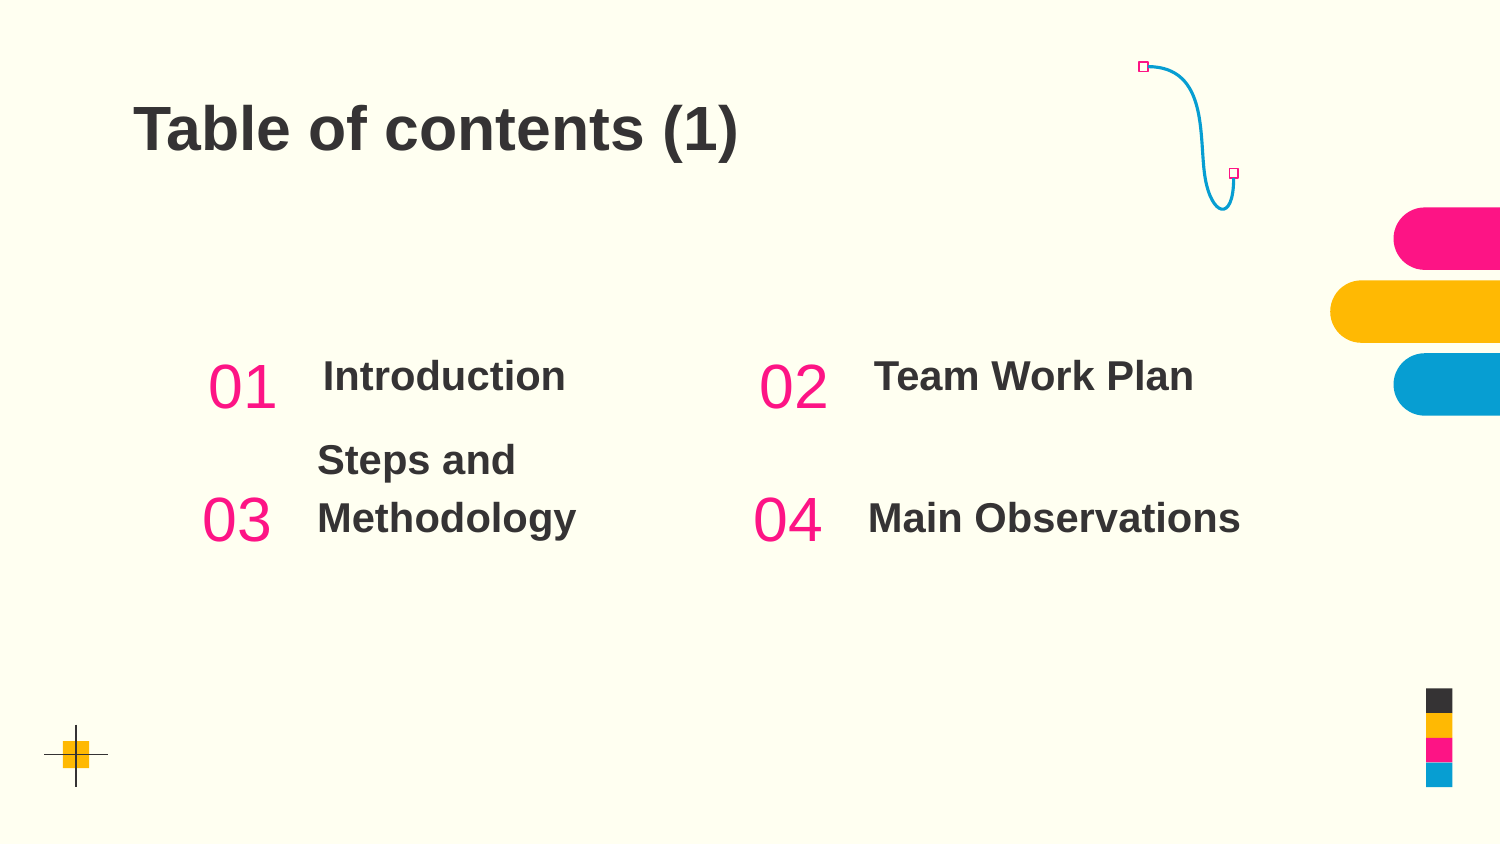

# Table of contents (1)
01
02
Introduction
Team Work Plan
03
04
Steps and Methodology
Main Observations